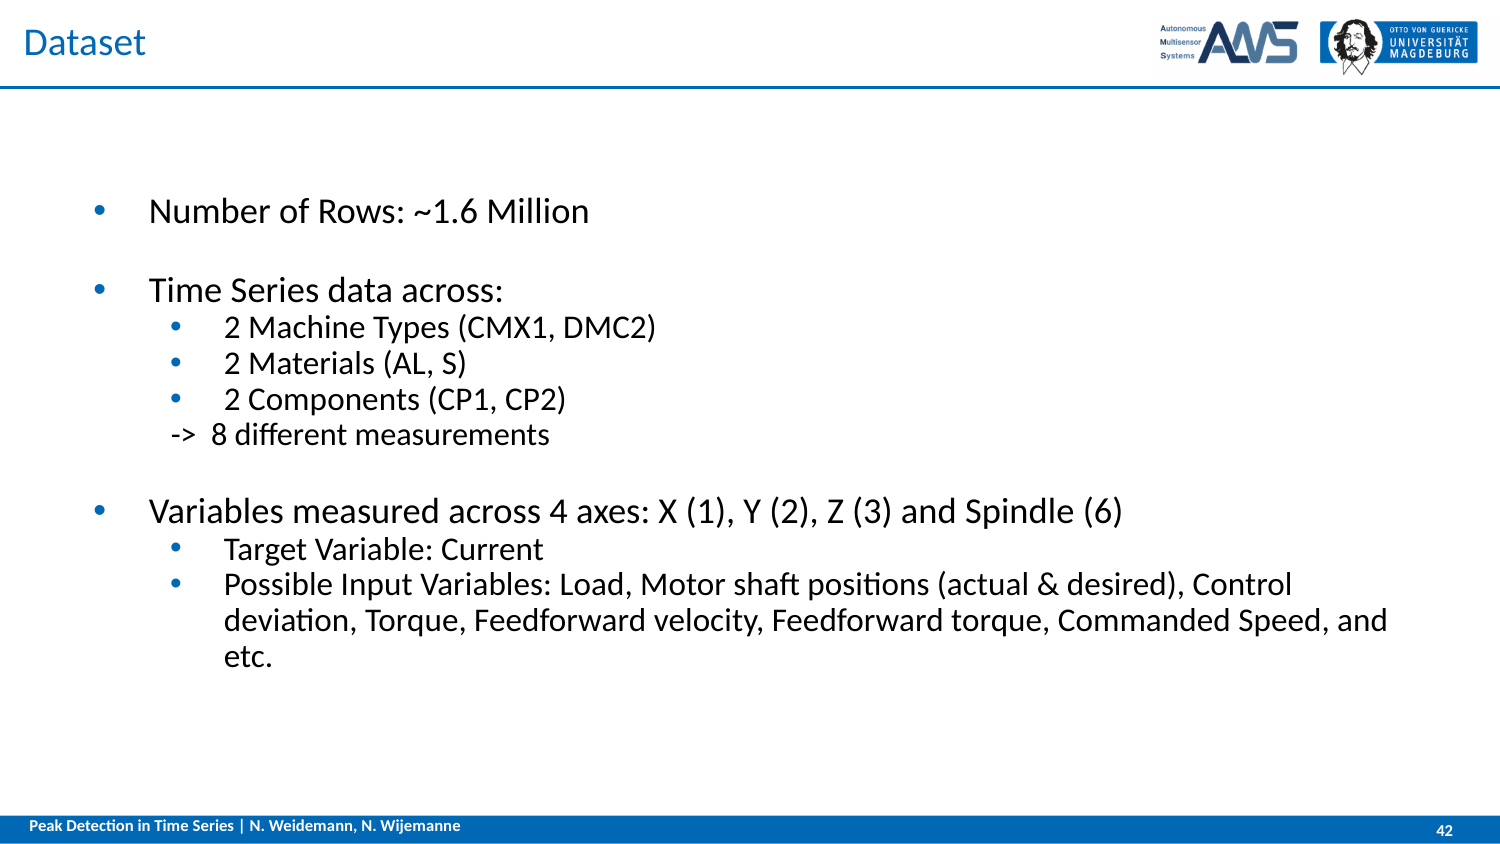

# Dataset
Number of Rows: ~1.6 Million

Time Series data across:
2 Machine Types (CMX1, DMC2)
2 Materials (AL, S)
2 Components (CP1, CP2)
   ->  8 different measurements

Variables measured across 4 axes: X (1), Y (2), Z (3) and Spindle (6)
Target Variable: Current
Possible Input Variables: Load, Motor shaft positions (actual & desired), Control deviation, Torque, Feedforward velocity, Feedforward torque, Commanded Speed, and etc.

Peak Detection in Time Series | N. Weidemann, N. Wijemanne
42